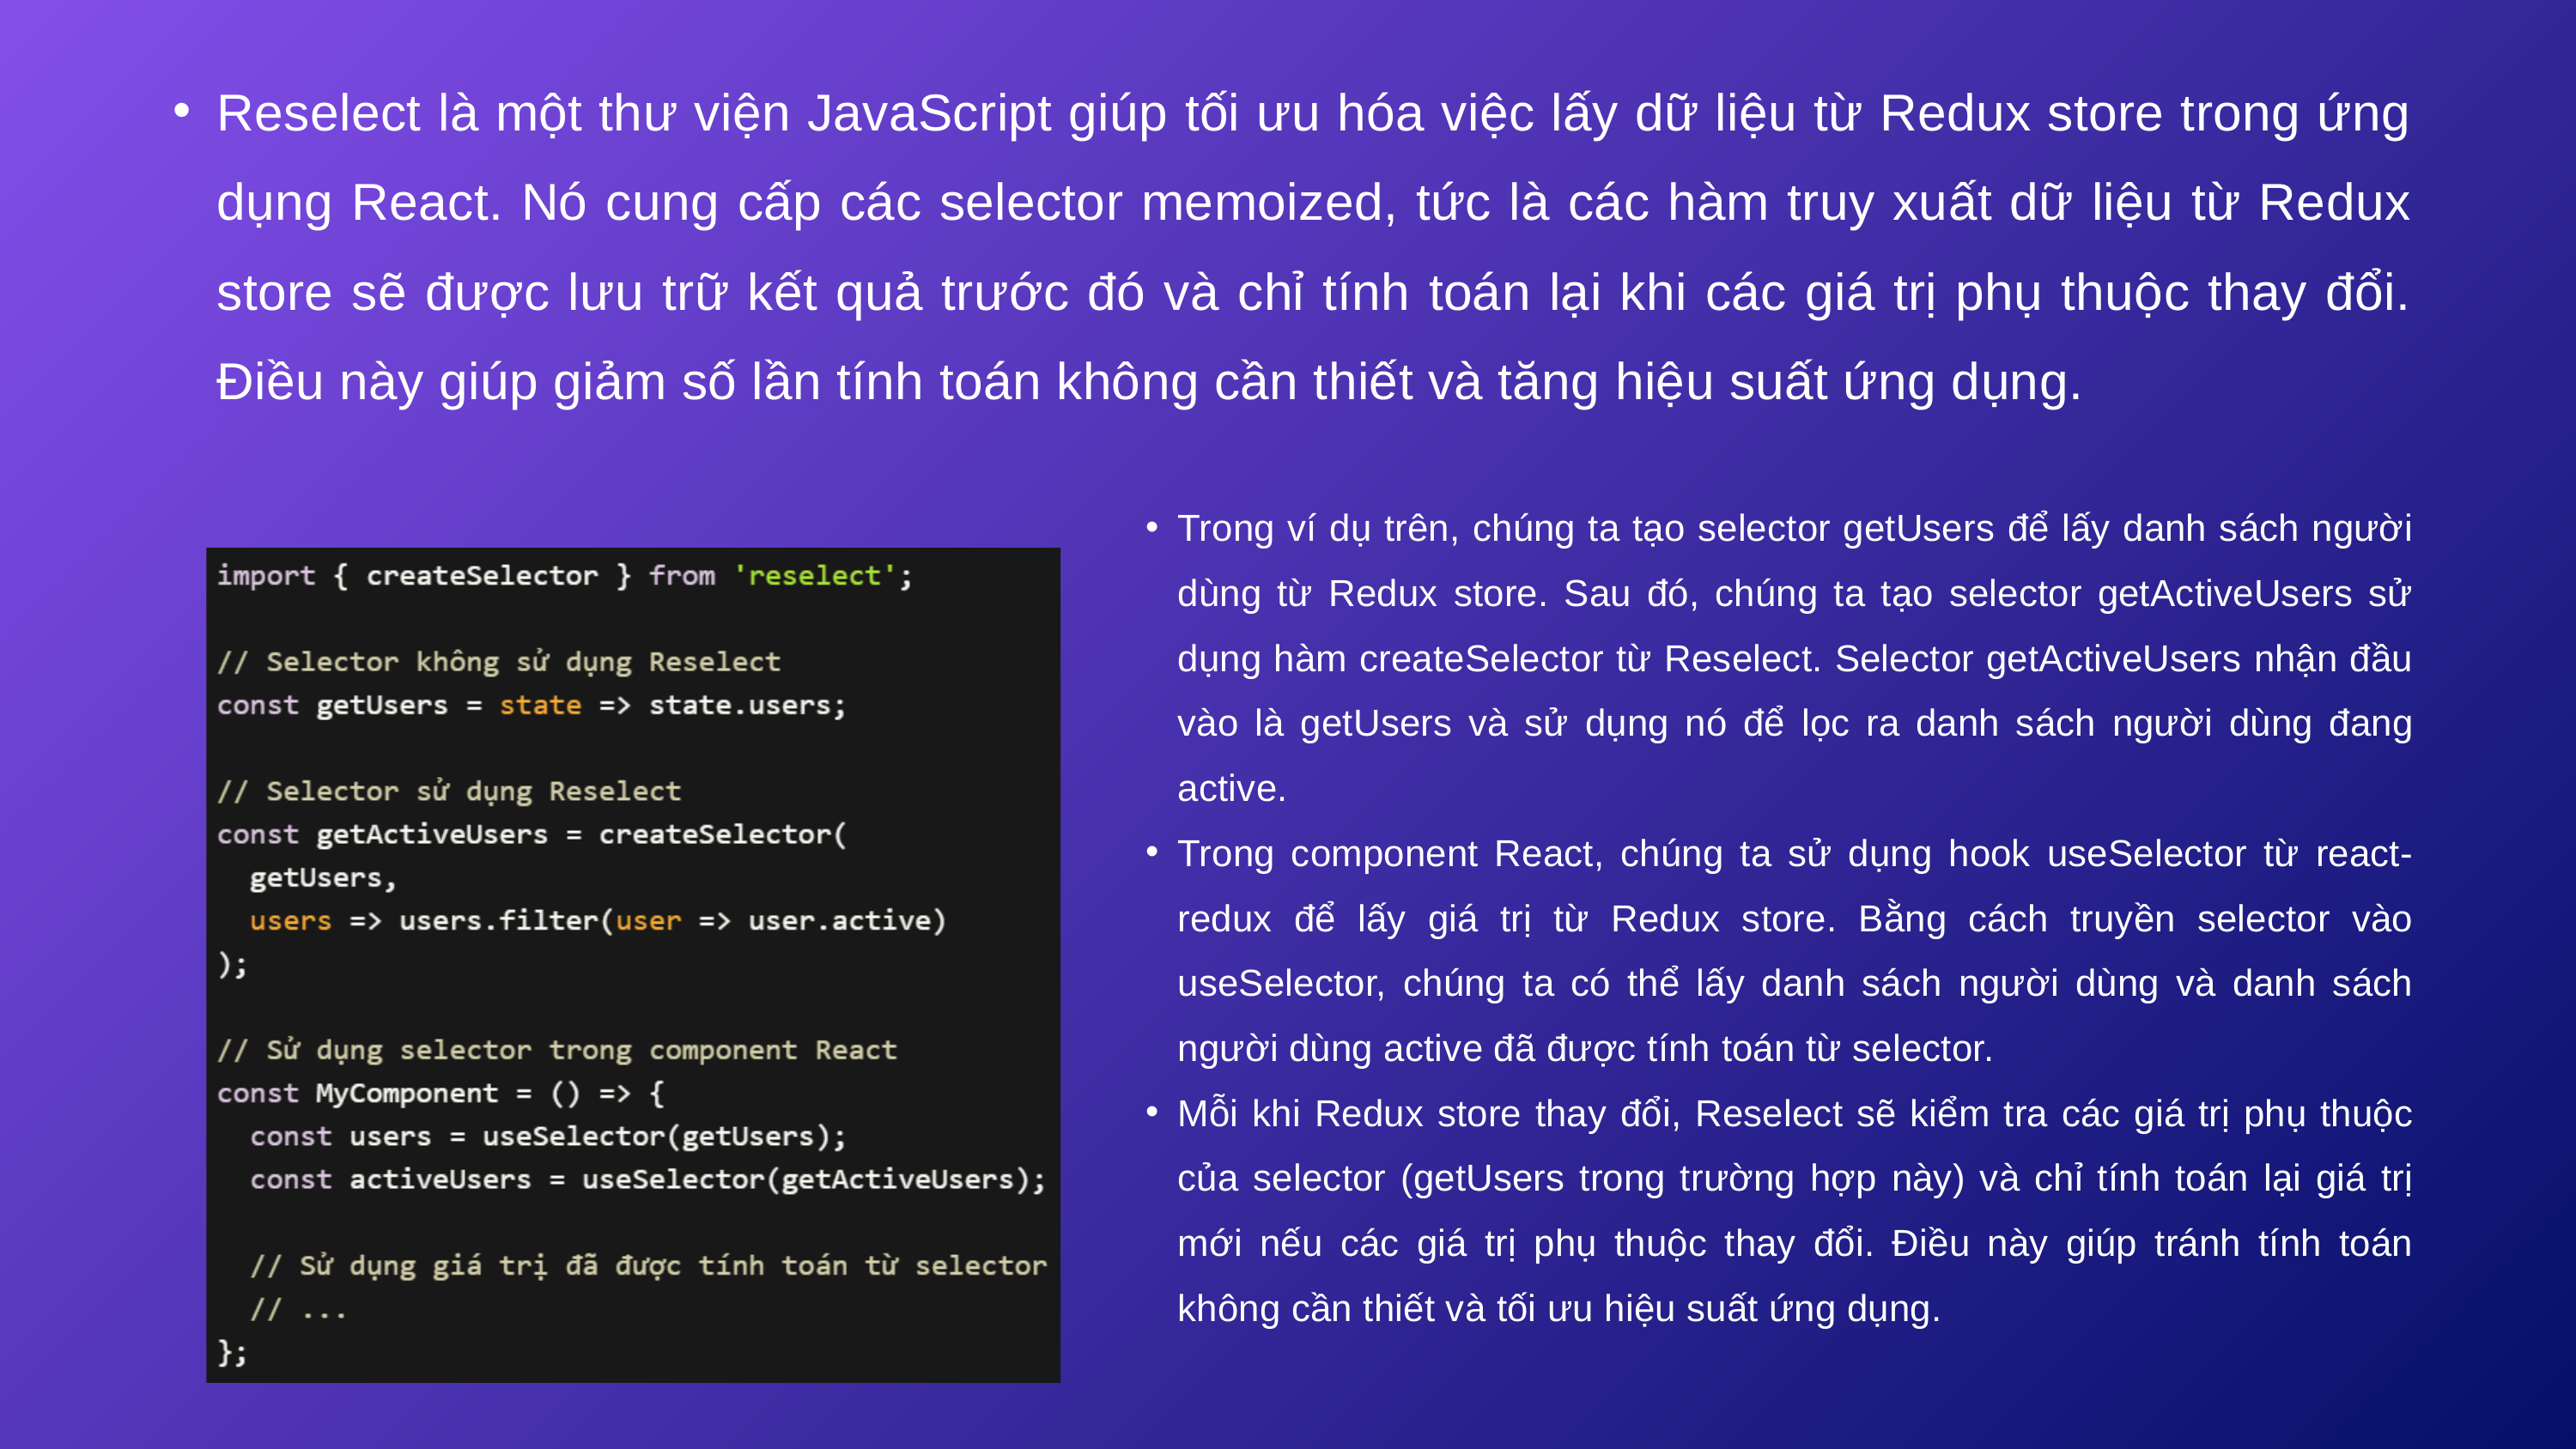

Reselect là một thư viện JavaScript giúp tối ưu hóa việc lấy dữ liệu từ Redux store trong ứng dụng React. Nó cung cấp các selector memoized, tức là các hàm truy xuất dữ liệu từ Redux store sẽ được lưu trữ kết quả trước đó và chỉ tính toán lại khi các giá trị phụ thuộc thay đổi. Điều này giúp giảm số lần tính toán không cần thiết và tăng hiệu suất ứng dụng.
Trong ví dụ trên, chúng ta tạo selector getUsers để lấy danh sách người dùng từ Redux store. Sau đó, chúng ta tạo selector getActiveUsers sử dụng hàm createSelector từ Reselect. Selector getActiveUsers nhận đầu vào là getUsers và sử dụng nó để lọc ra danh sách người dùng đang active.
Trong component React, chúng ta sử dụng hook useSelector từ react-redux để lấy giá trị từ Redux store. Bằng cách truyền selector vào useSelector, chúng ta có thể lấy danh sách người dùng và danh sách người dùng active đã được tính toán từ selector.
Mỗi khi Redux store thay đổi, Reselect sẽ kiểm tra các giá trị phụ thuộc của selector (getUsers trong trường hợp này) và chỉ tính toán lại giá trị mới nếu các giá trị phụ thuộc thay đổi. Điều này giúp tránh tính toán không cần thiết và tối ưu hiệu suất ứng dụng.